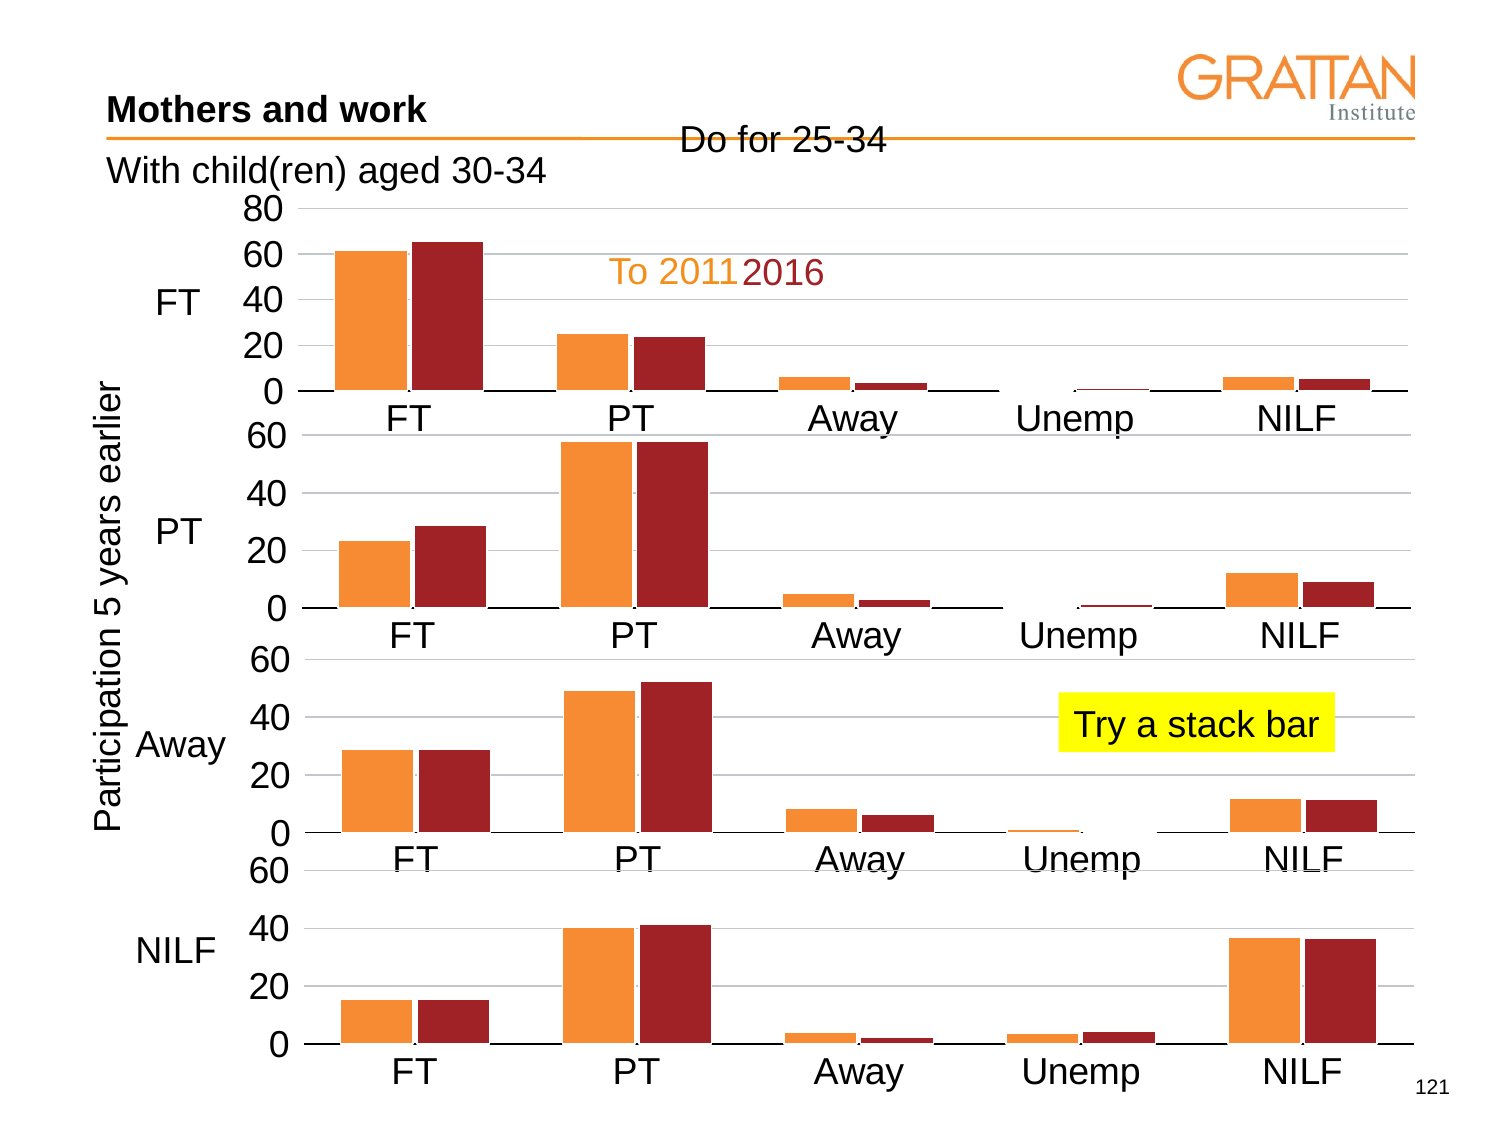

# Mothers and work
Do for 25-34
With child(ren) aged 30-34

### Chart

| Category | 2011 | 2016 |
|---|---|---|
| FT | 61.568006767589246 | 65.41540439360304 |
| PT | 25.277491625790518 | 23.910675705434574 |
| Away | 6.306410789938667 | 3.929959468387128 |
| Unemp | 0.45435629447199827 | 1.32010451323378 |
| NILF | 6.393734522209563 | 5.423855919341496 |
To 2011
2016
FT

### Chart

| Category | 2011 | 2016 |
|---|---|---|
| FT | 23.642358417377817 | 28.71247634216654 |
| PT | 57.86939027757689 | 57.793293481612665 |
| Away | 5.240562254276736 | 2.9566280125722466 |
| Unemp | 0.45435629447199827 | 1.32010451323378 |
| NILF | 12.311146467502072 | 9.48208794348713 |
PT
Participation 5 years earlier

### Chart

| Category | 2011 | 2016 |
|---|---|---|
| FT | 29.088085726816892 | 28.796521336573917 |
| PT | 49.35574495323668 | 52.63545128383183 |
| Away | 8.50630030464314 | 6.520840566770829 |
| Unemp | 1.0644729199511622 | 0.5943818924325845 |
| NILF | 11.985396095352117 | 11.452804920390856 |
Try a stack bar
Away

### Chart

| Category | 2011 | 2016 |
|---|---|---|
| FT | 15.315633257320737 | 15.361532295055966 |
| PT | 40.271745032033884 | 41.40334632251759 |
| Away | 3.960346762225359 | 2.2574602072267878 |
| Unemp | 3.494769609440041 | 4.495200860801385 |
| NILF | 36.957505338979985 | 36.482460314398274 |
NILF